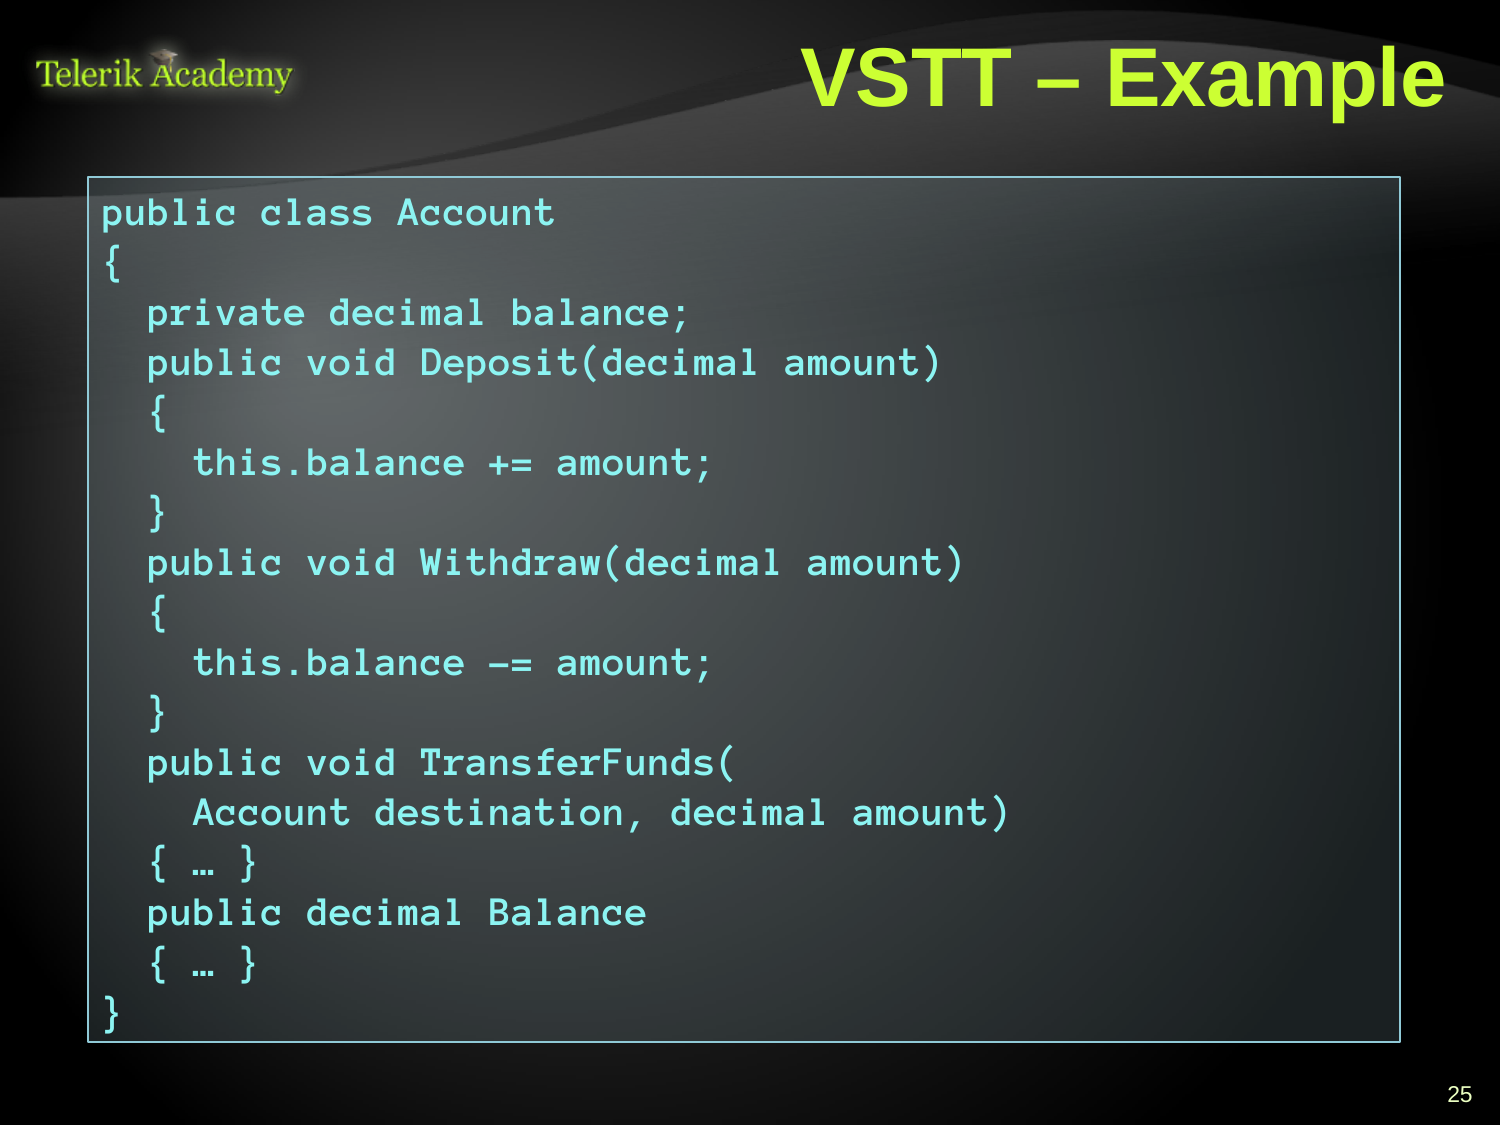

# VSTT – Example
public class Account
{
  private decimal balance;
  public void Deposit(decimal amount)
  {
    this.balance += amount;
  }
  public void Withdraw(decimal amount)
  {
    this.balance -= amount;
  }
  public void TransferFunds(
    Account destination, decimal amount)
  { … }
  public decimal Balance
  { … }
}
25